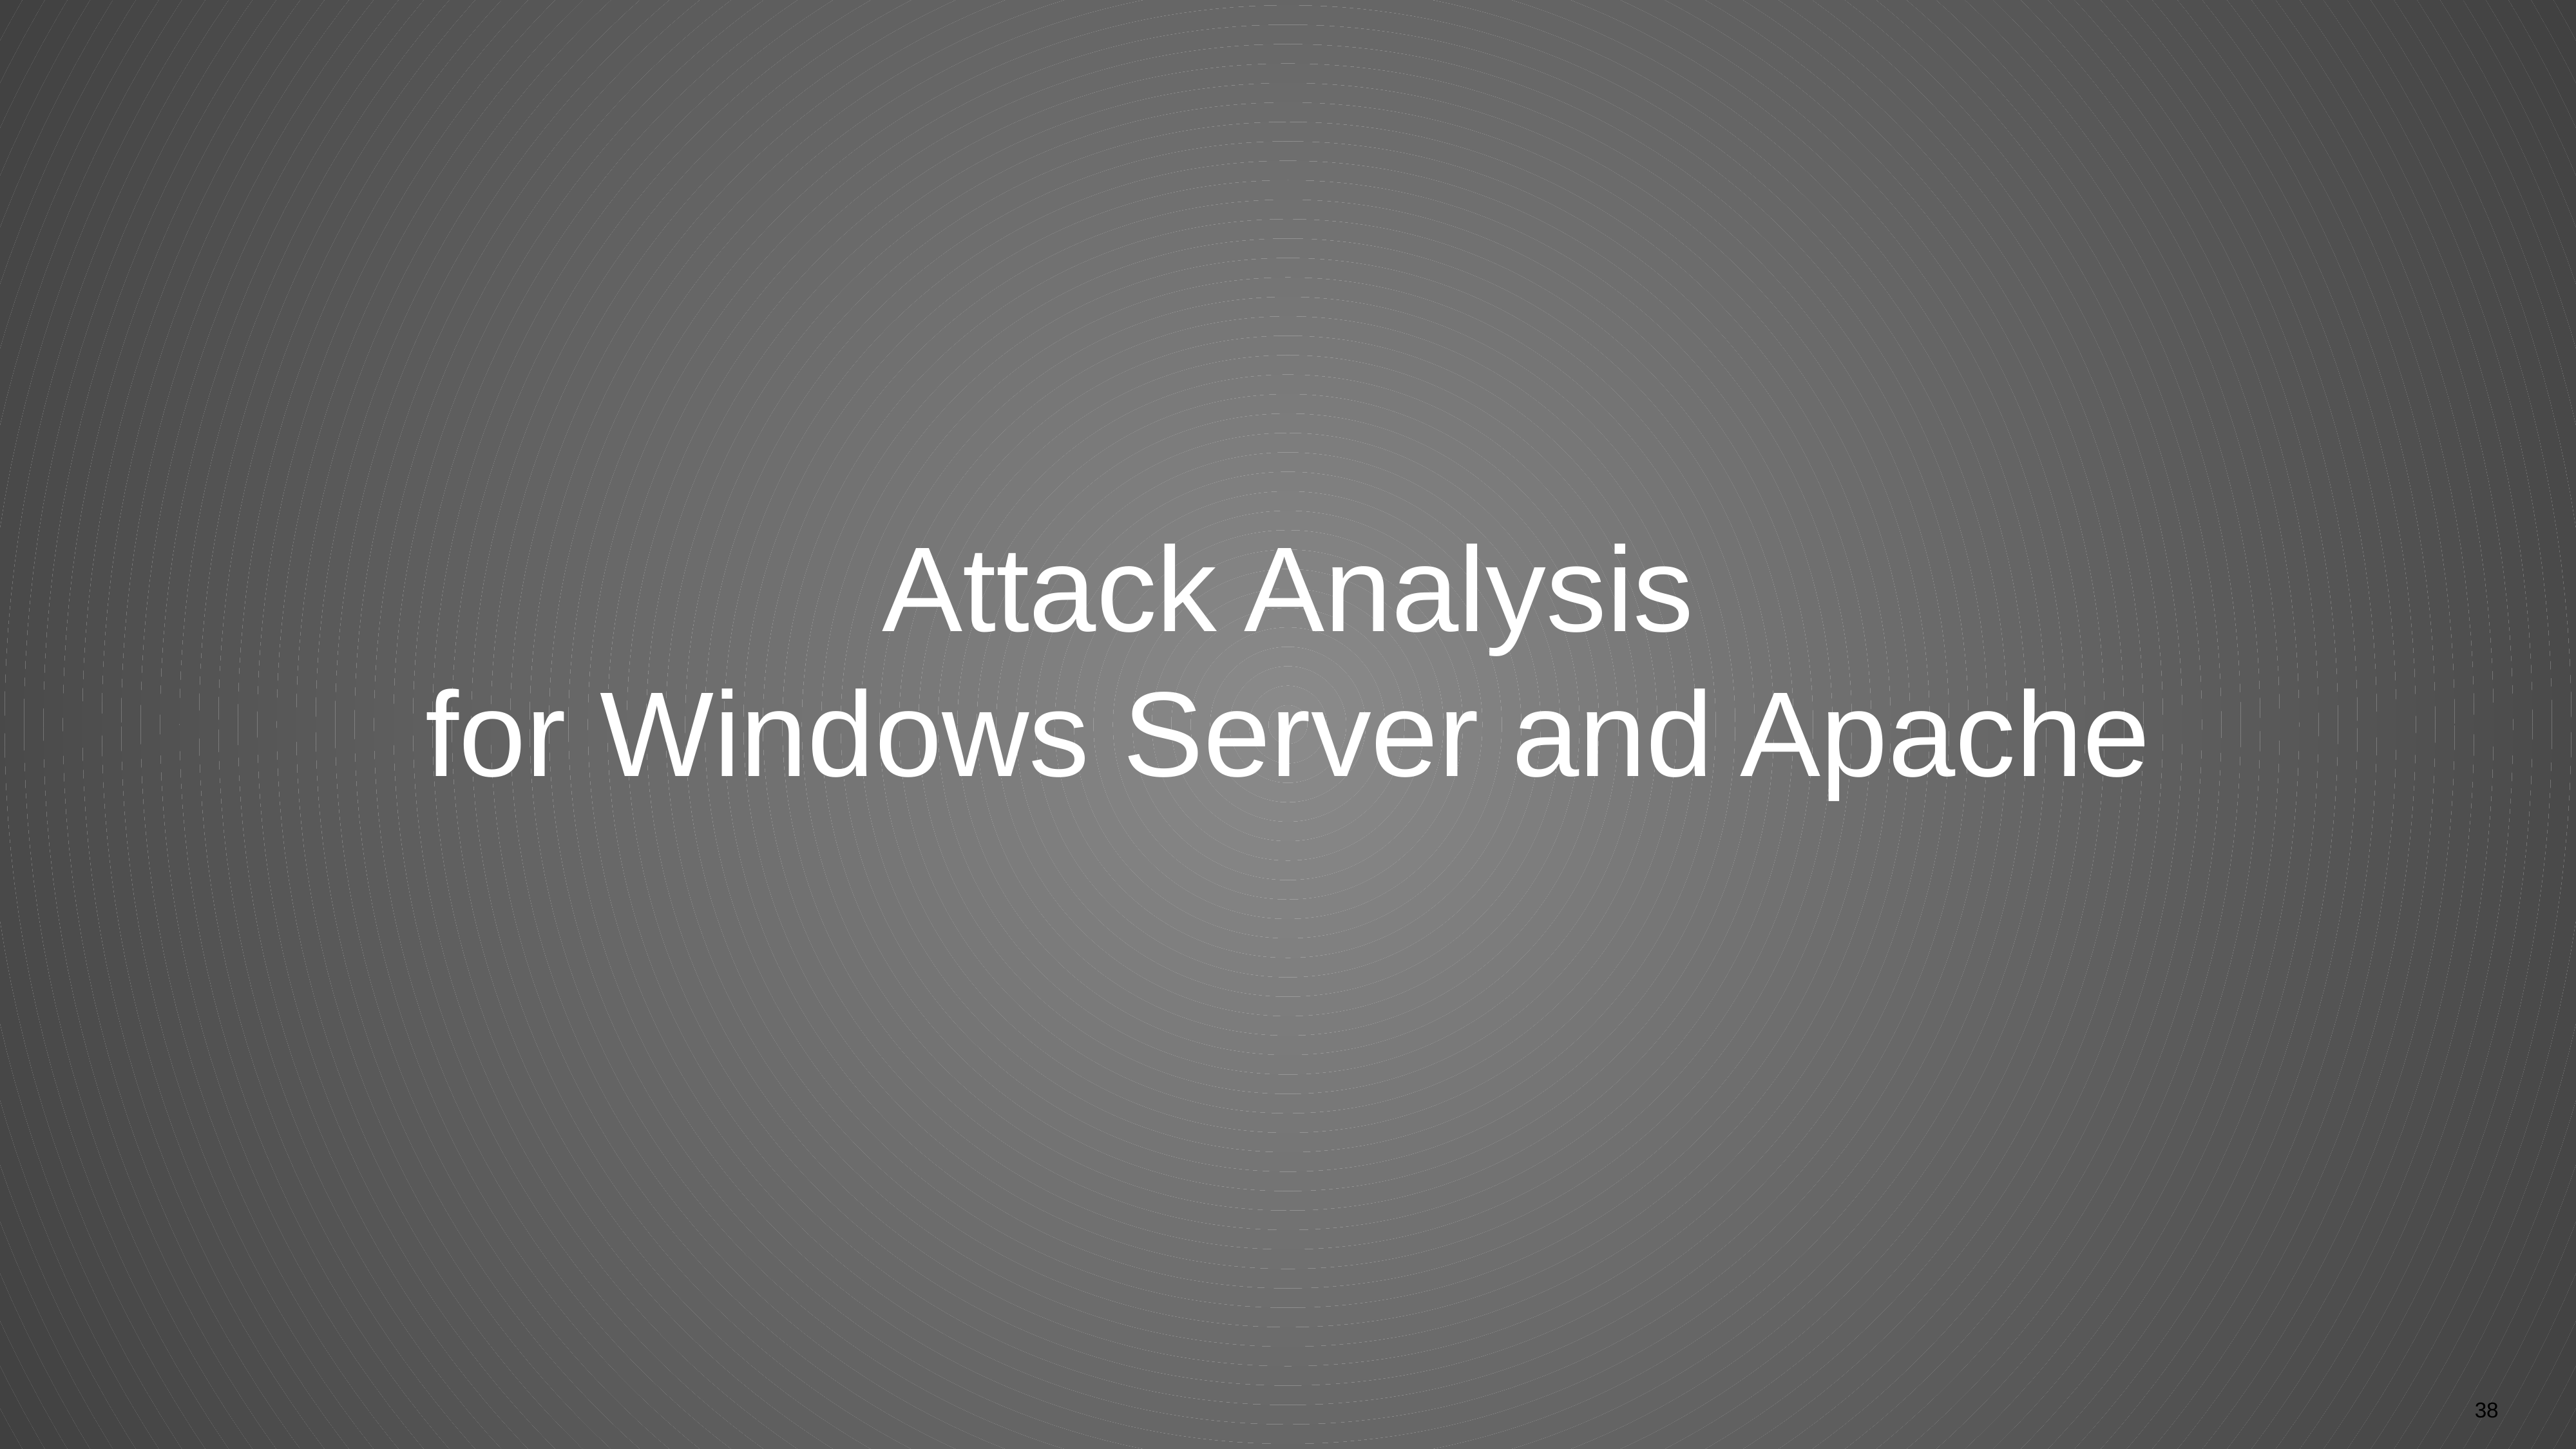

# Attack Analysis
for Windows Server and Apache

38